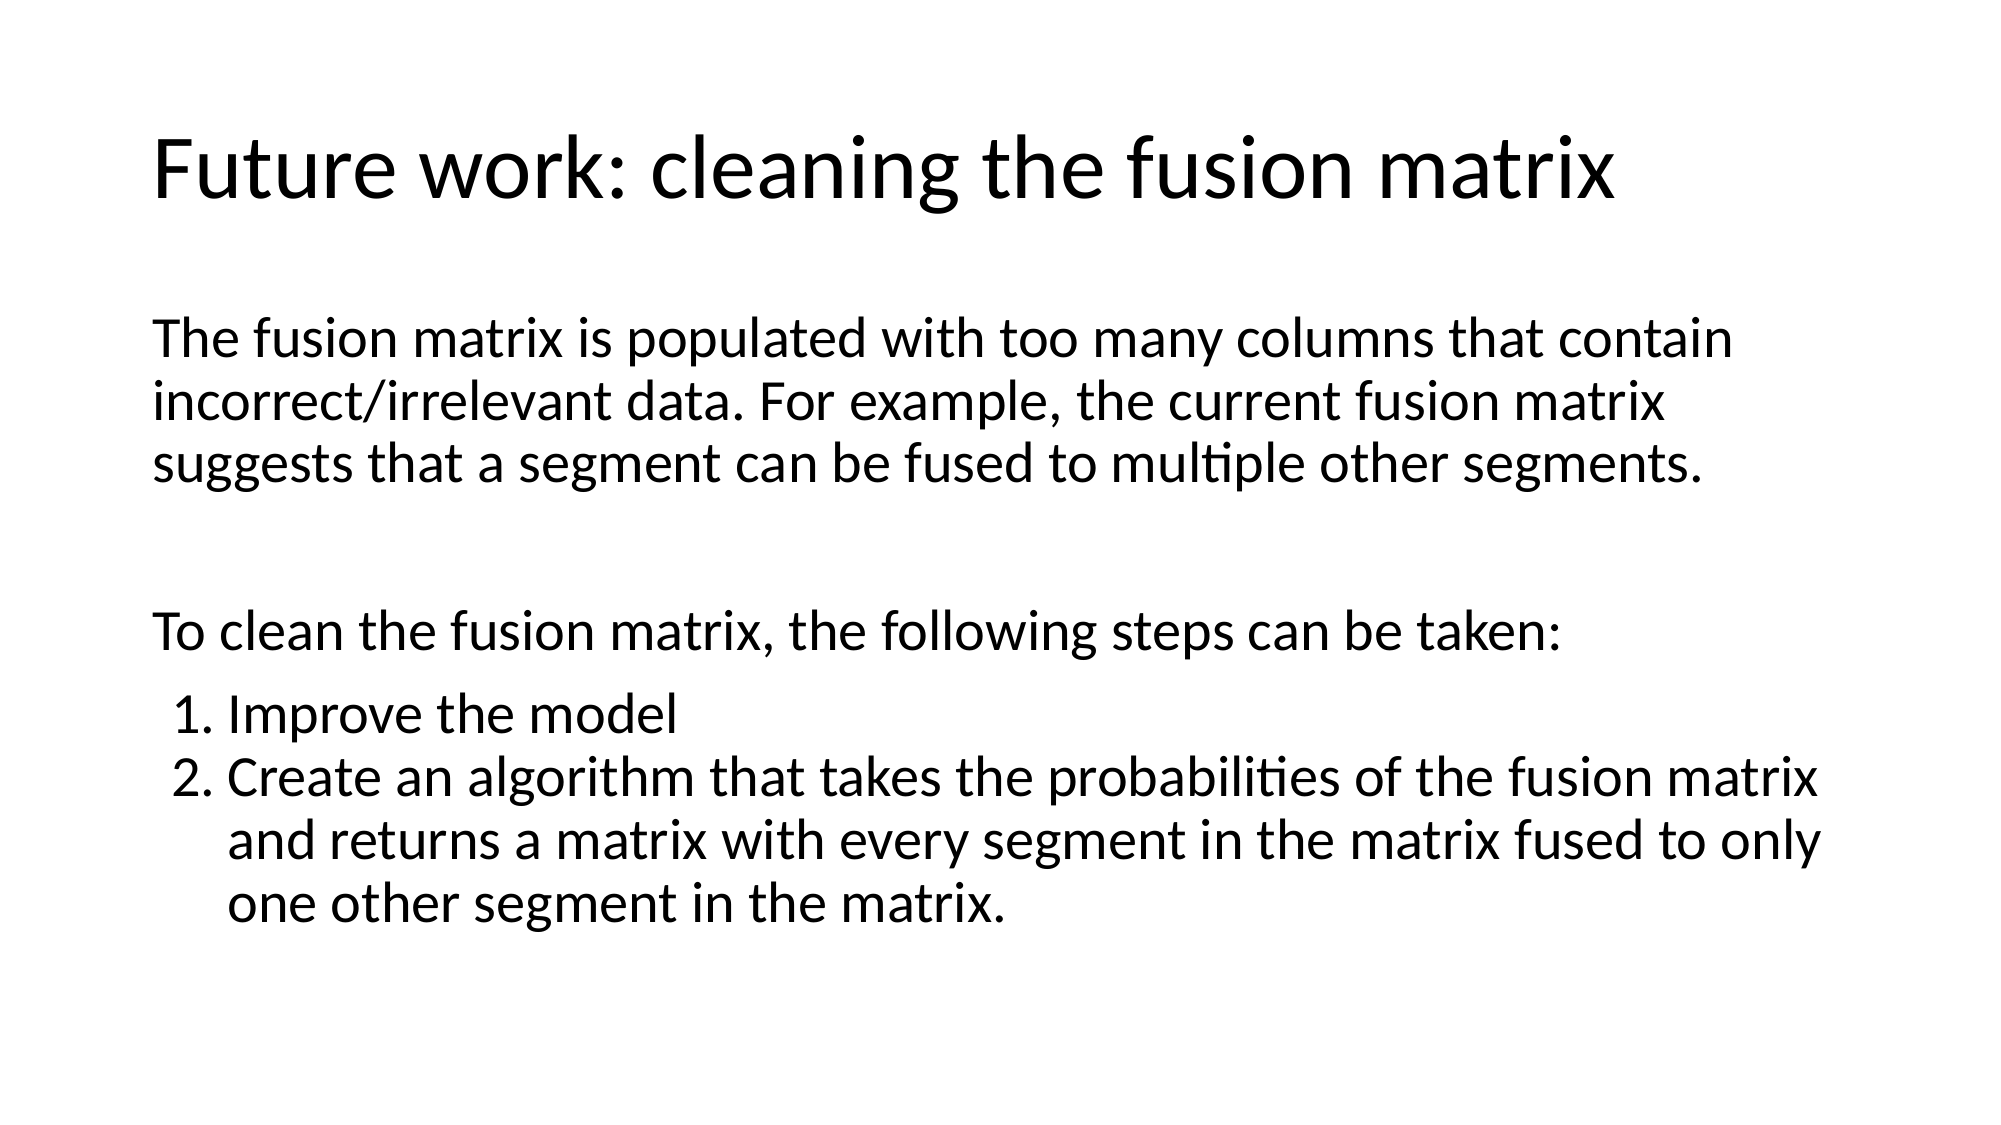

# Future work: cleaning the fusion matrix
The fusion matrix is populated with too many columns that contain incorrect/irrelevant data. For example, the current fusion matrix suggests that a segment can be fused to multiple other segments.

To clean the fusion matrix, the following steps can be taken:
Improve the model
Create an algorithm that takes the probabilities of the fusion matrix and returns a matrix with every segment in the matrix fused to only one other segment in the matrix.